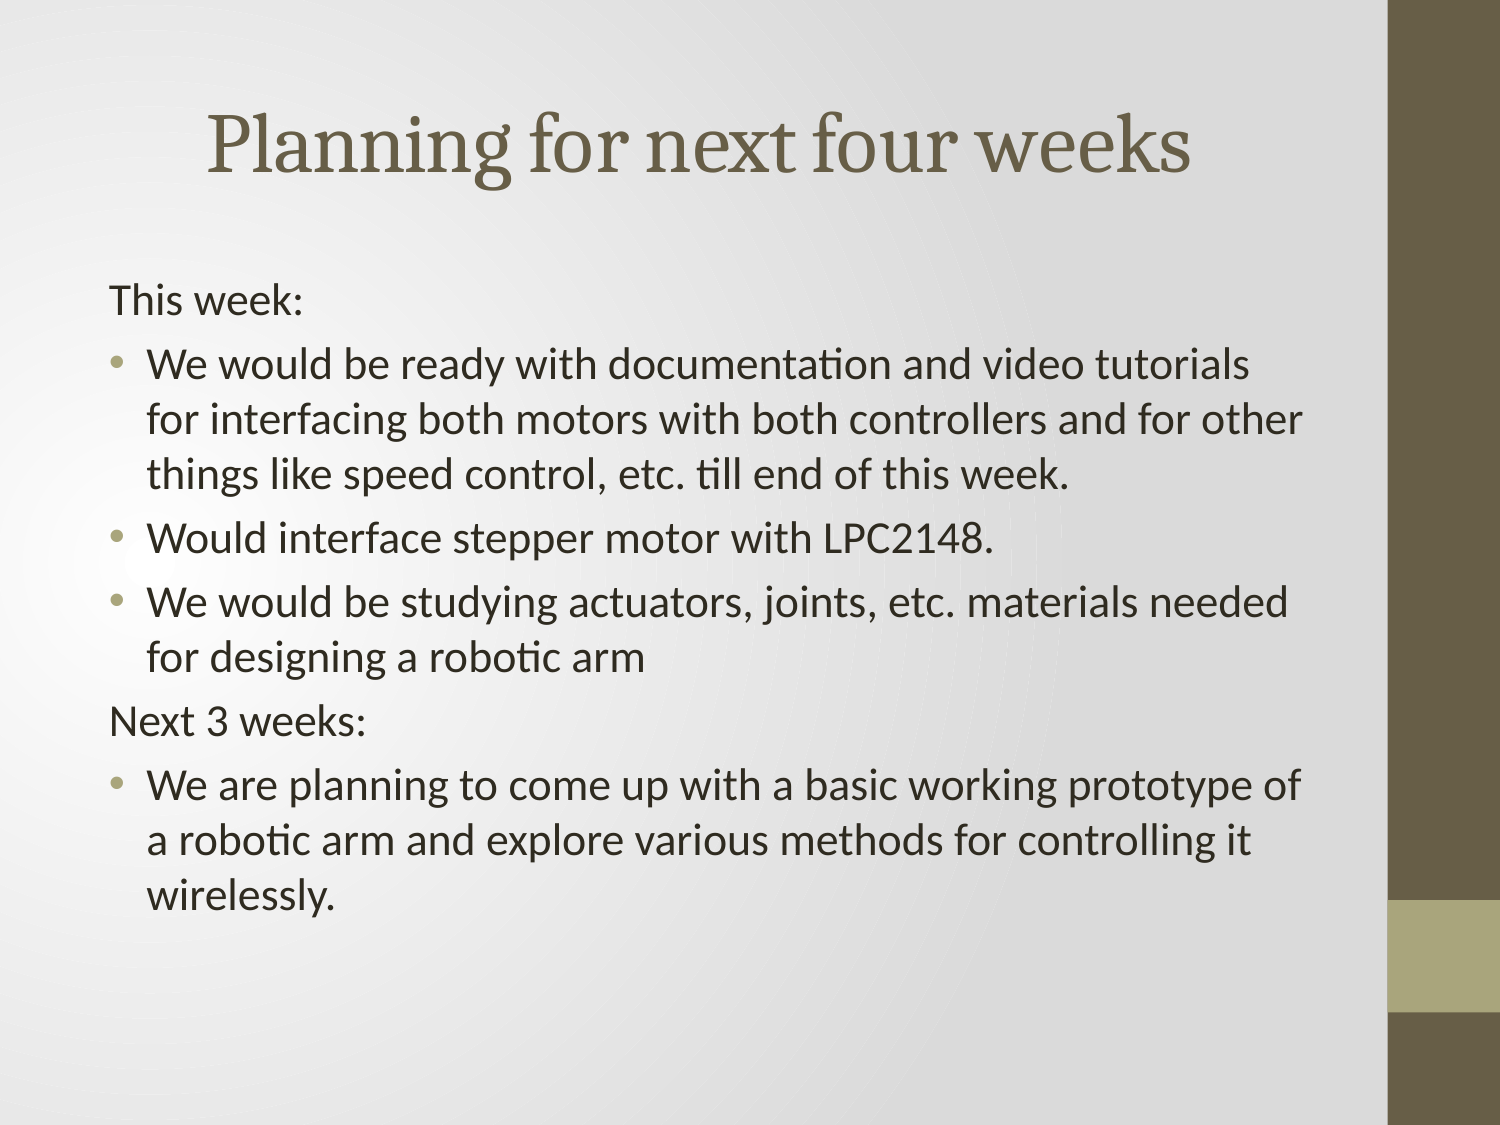

# Planning for next four weeks
This week:
We would be ready with documentation and video tutorials for interfacing both motors with both controllers and for other things like speed control, etc. till end of this week.
Would interface stepper motor with LPC2148.
We would be studying actuators, joints, etc. materials needed for designing a robotic arm
Next 3 weeks:
We are planning to come up with a basic working prototype of a robotic arm and explore various methods for controlling it wirelessly.